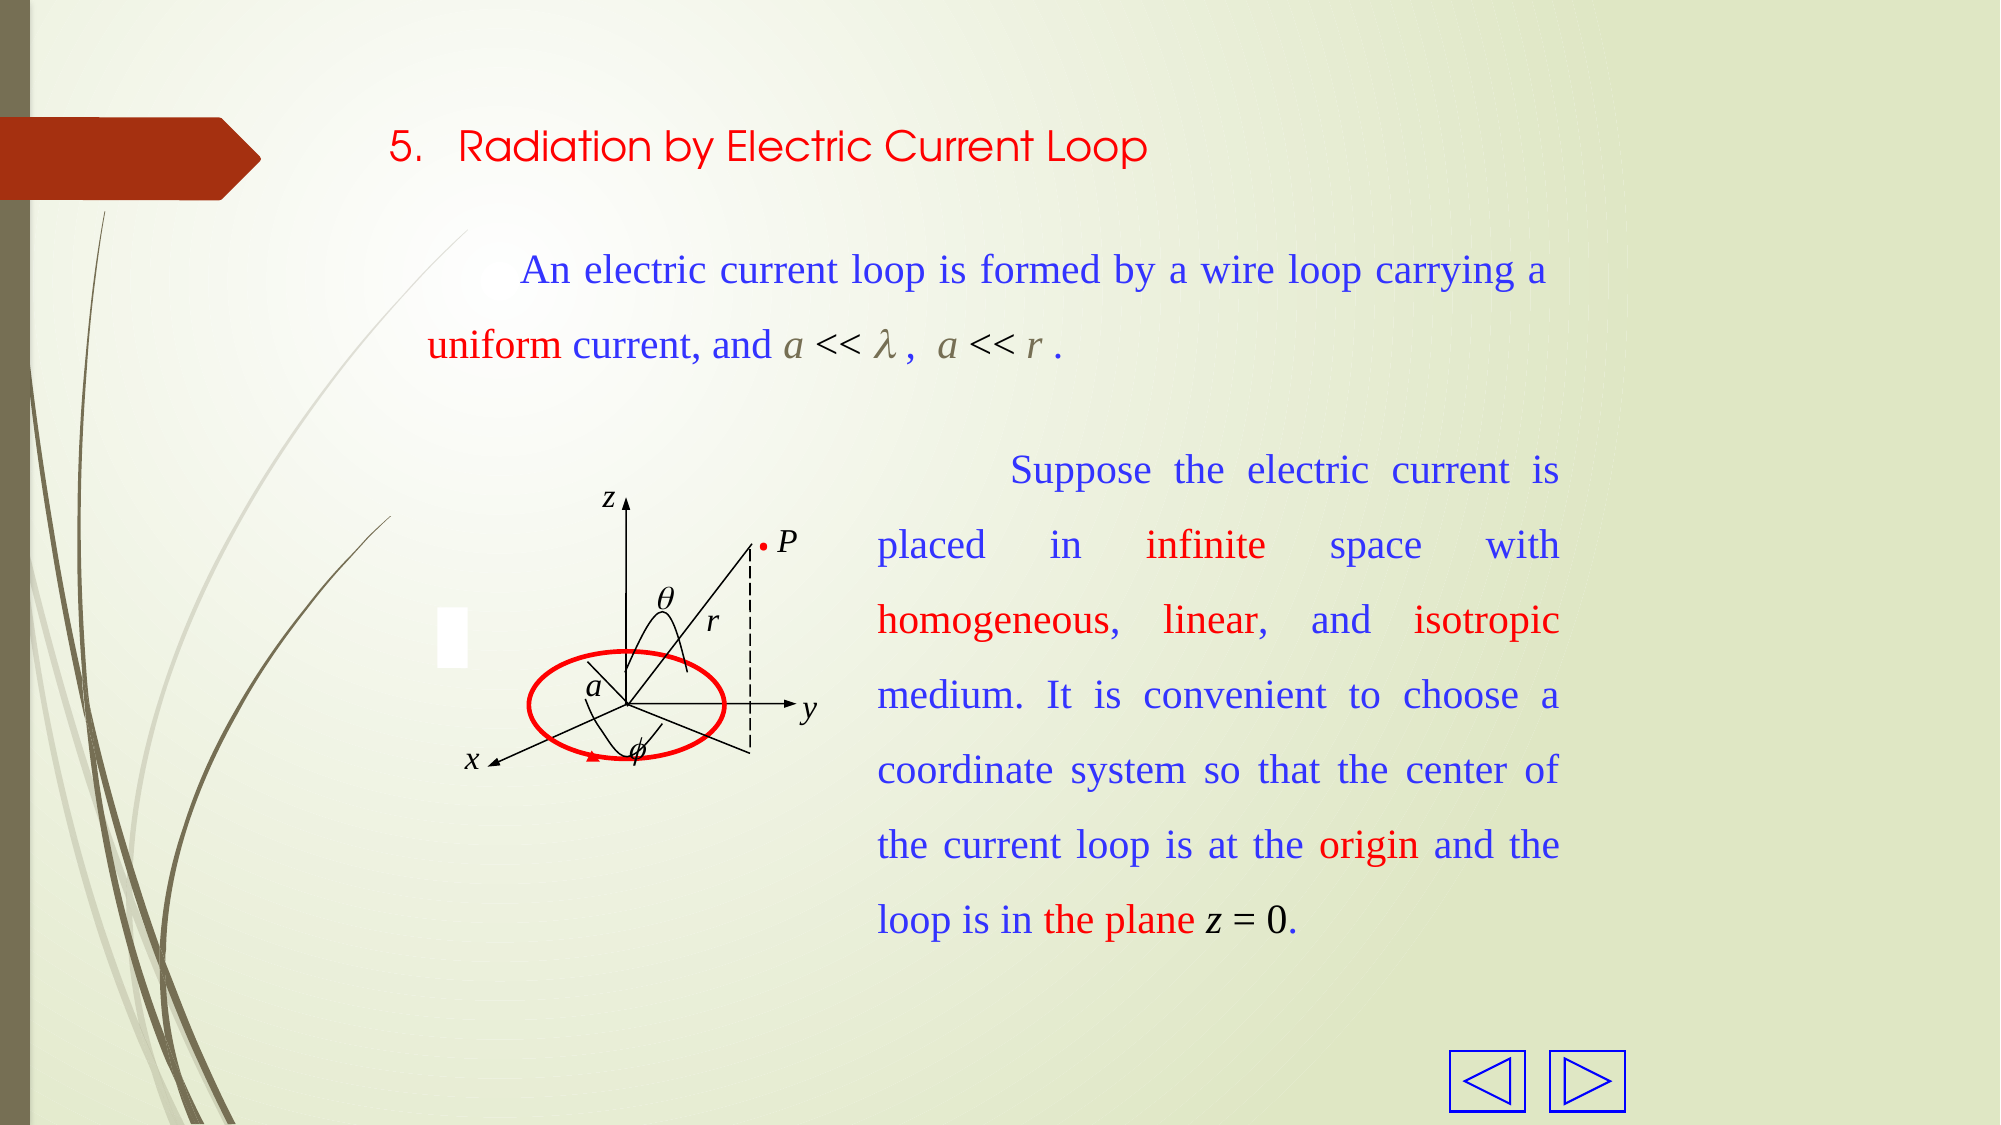

5.   Radiation by Electric Current Loop
       An electric current loop is formed by a wire loop carrying a uniform current, and a << λ ,  a << r .
      Suppose the electric current is placed in infinite space with homogeneous, linear, and isotropic medium. It is convenient to choose a coordinate system so that the center of the current loop is at the origin and the loop is in the plane z = 0.
.
z
P

θ

r

a

y

φ

x